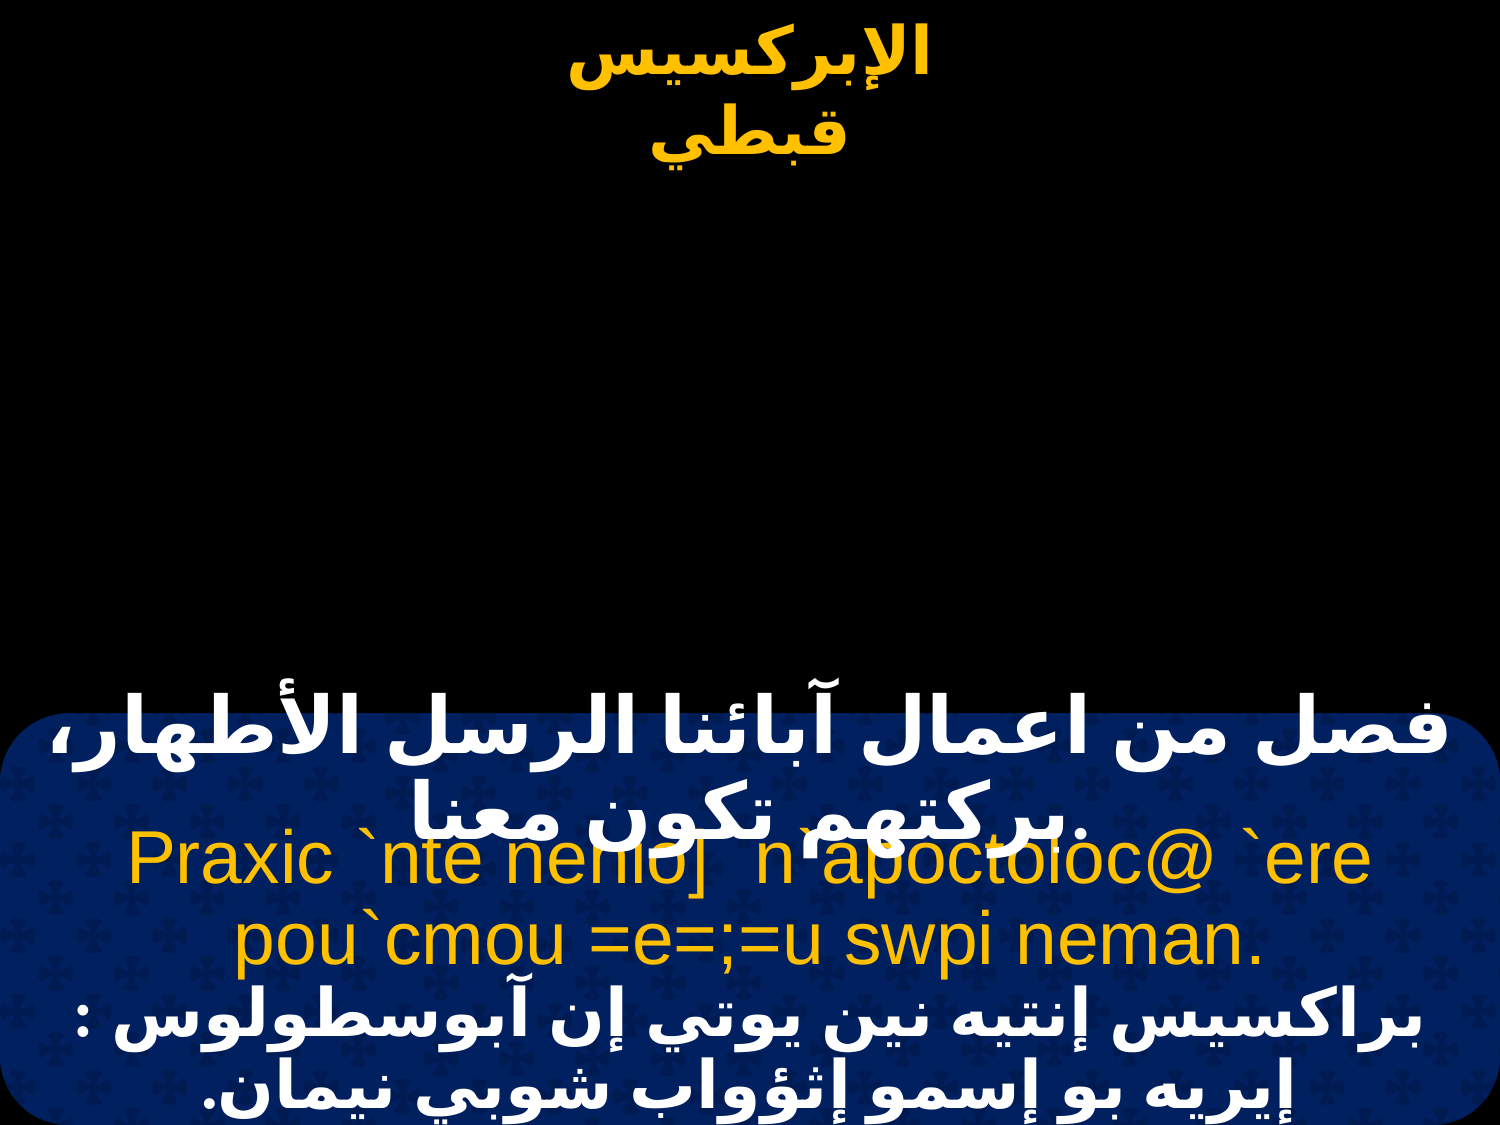

# الإبركسيس قبطي
فصل من اعمال آبائنا الرسل الأطهار، بركتهم تكون معنا.
Praxic `nte nenio] `n`apoctoloc@ `ere pou`cmou =e=;=u swpi neman.
براكسيس إنتيه نين يوتي إن آبوسطولوس : إيريه بو إسمو إثؤواب شوبي نيمان.